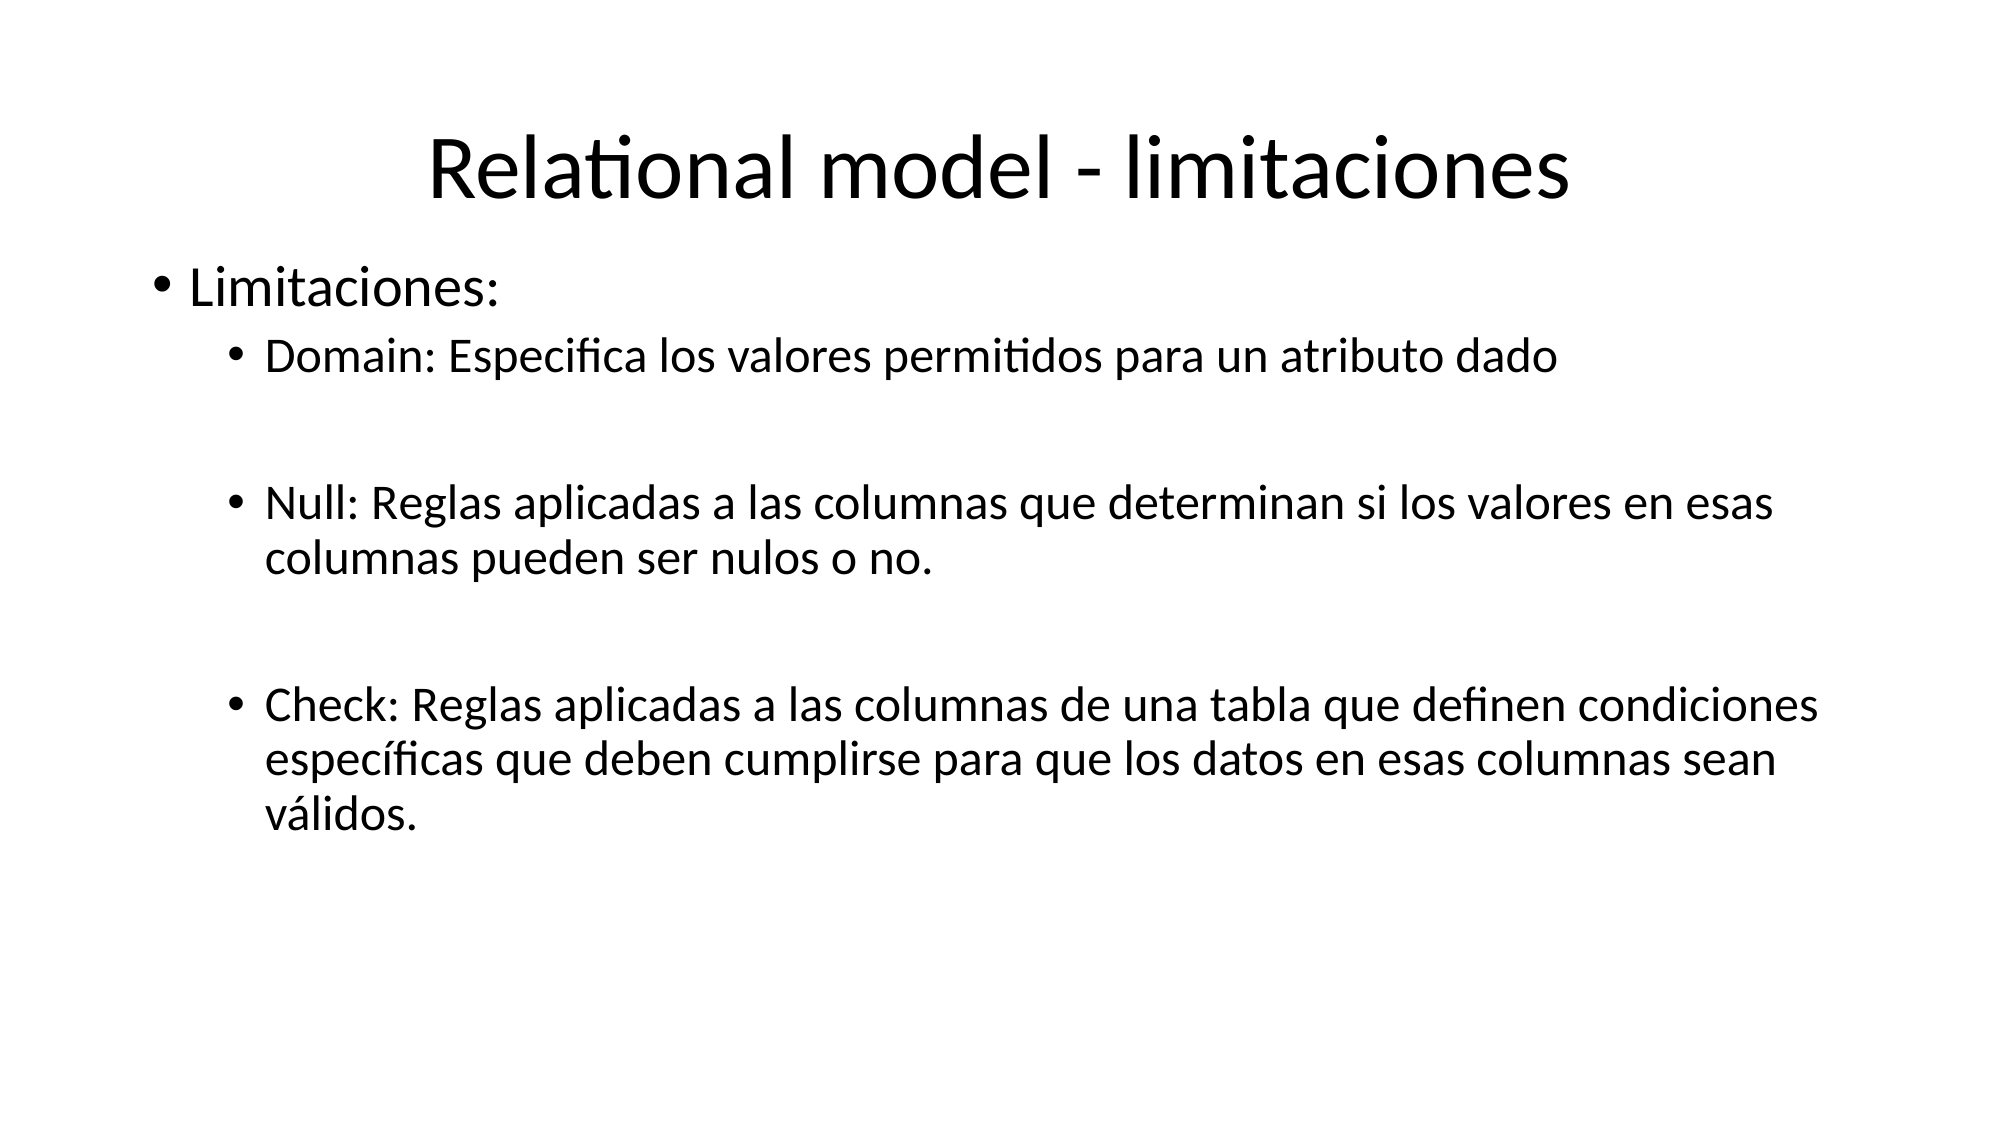

# Relational model - limitaciones
Limitaciones:
Domain: Especifica los valores permitidos para un atributo dado

Null: Reglas aplicadas a las columnas que determinan si los valores en esas columnas pueden ser nulos o no.

Check: Reglas aplicadas a las columnas de una tabla que definen condiciones específicas que deben cumplirse para que los datos en esas columnas sean válidos.